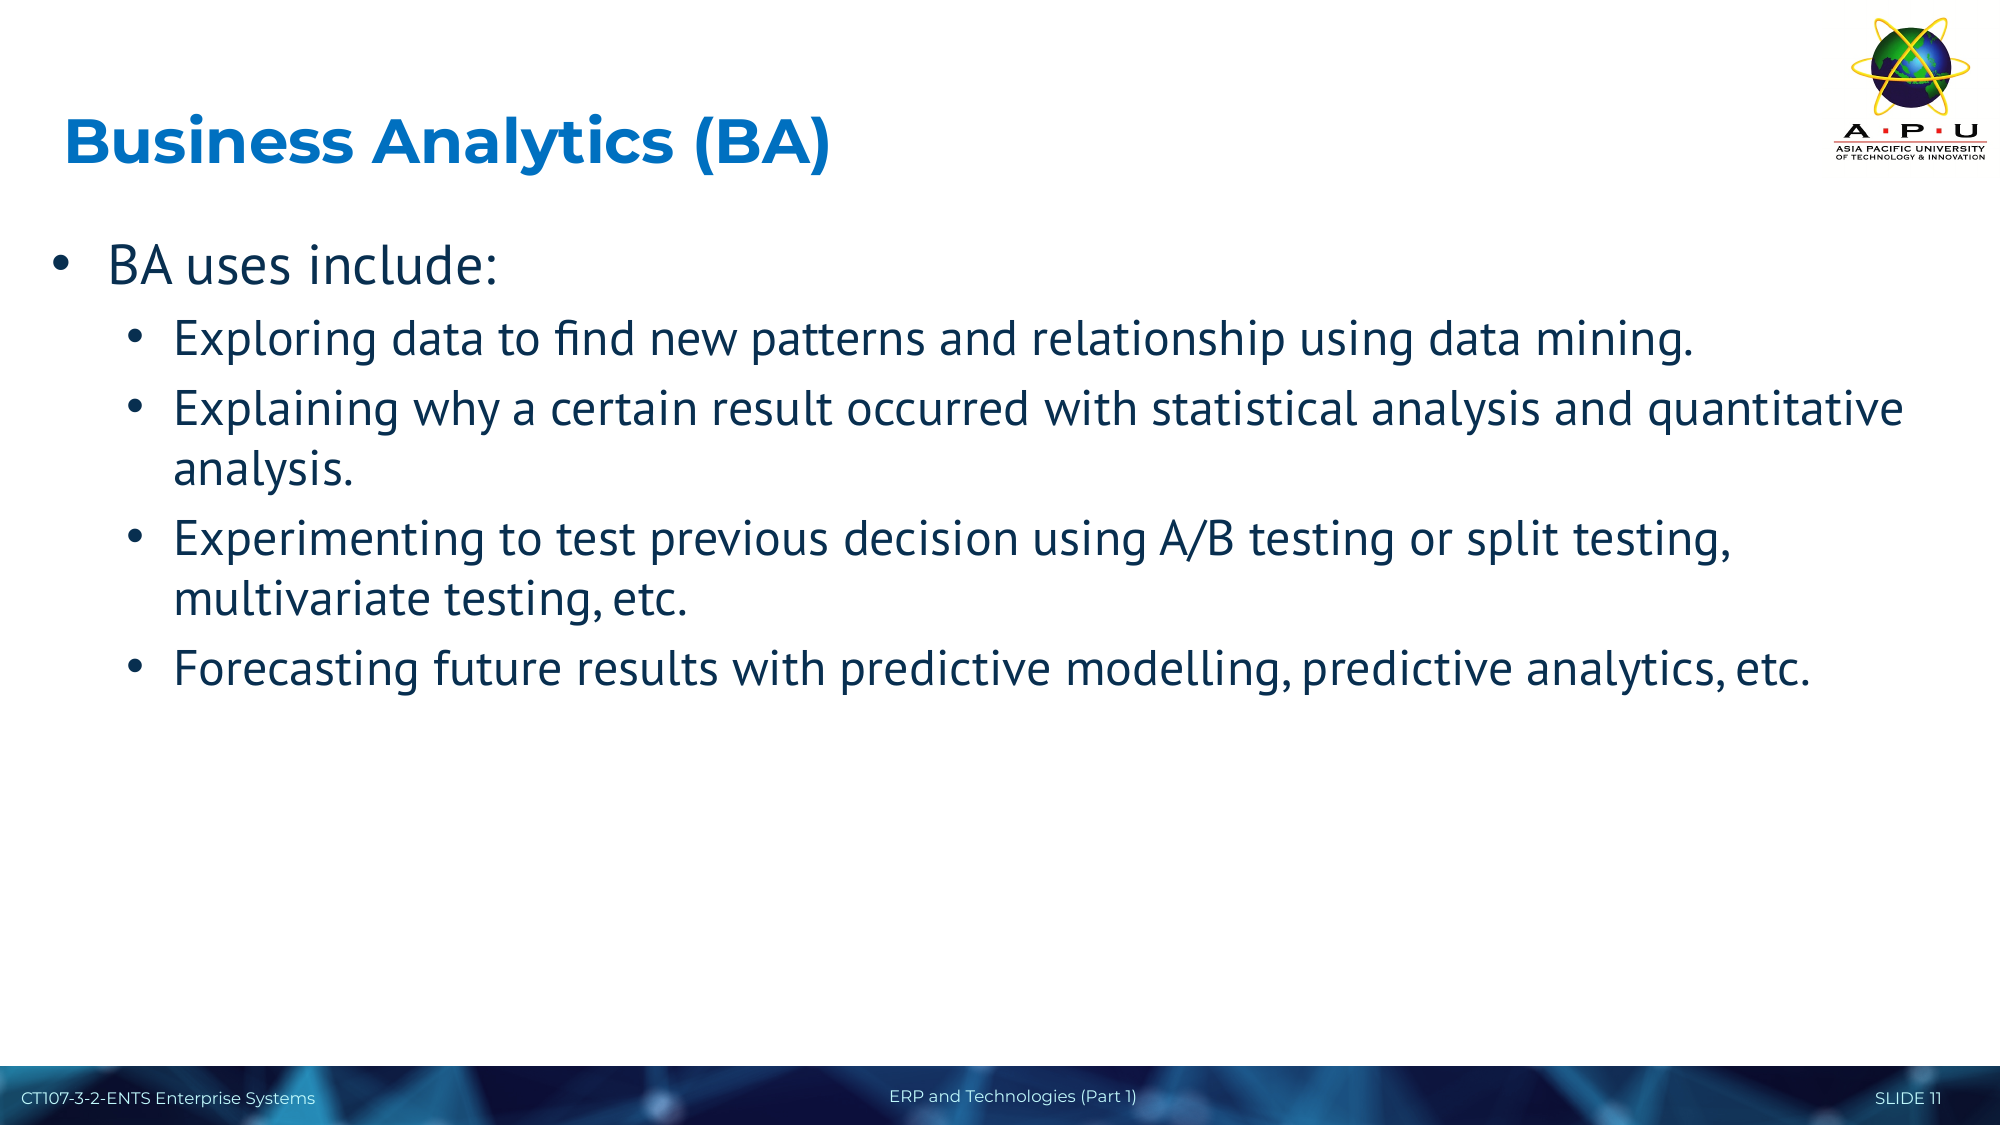

# Business Analytics (BA)
BA uses include:
Exploring data to find new patterns and relationship using data mining.
Explaining why a certain result occurred with statistical analysis and quantitative analysis.
Experimenting to test previous decision using A/B testing or split testing, multivariate testing, etc.
Forecasting future results with predictive modelling, predictive analytics, etc.